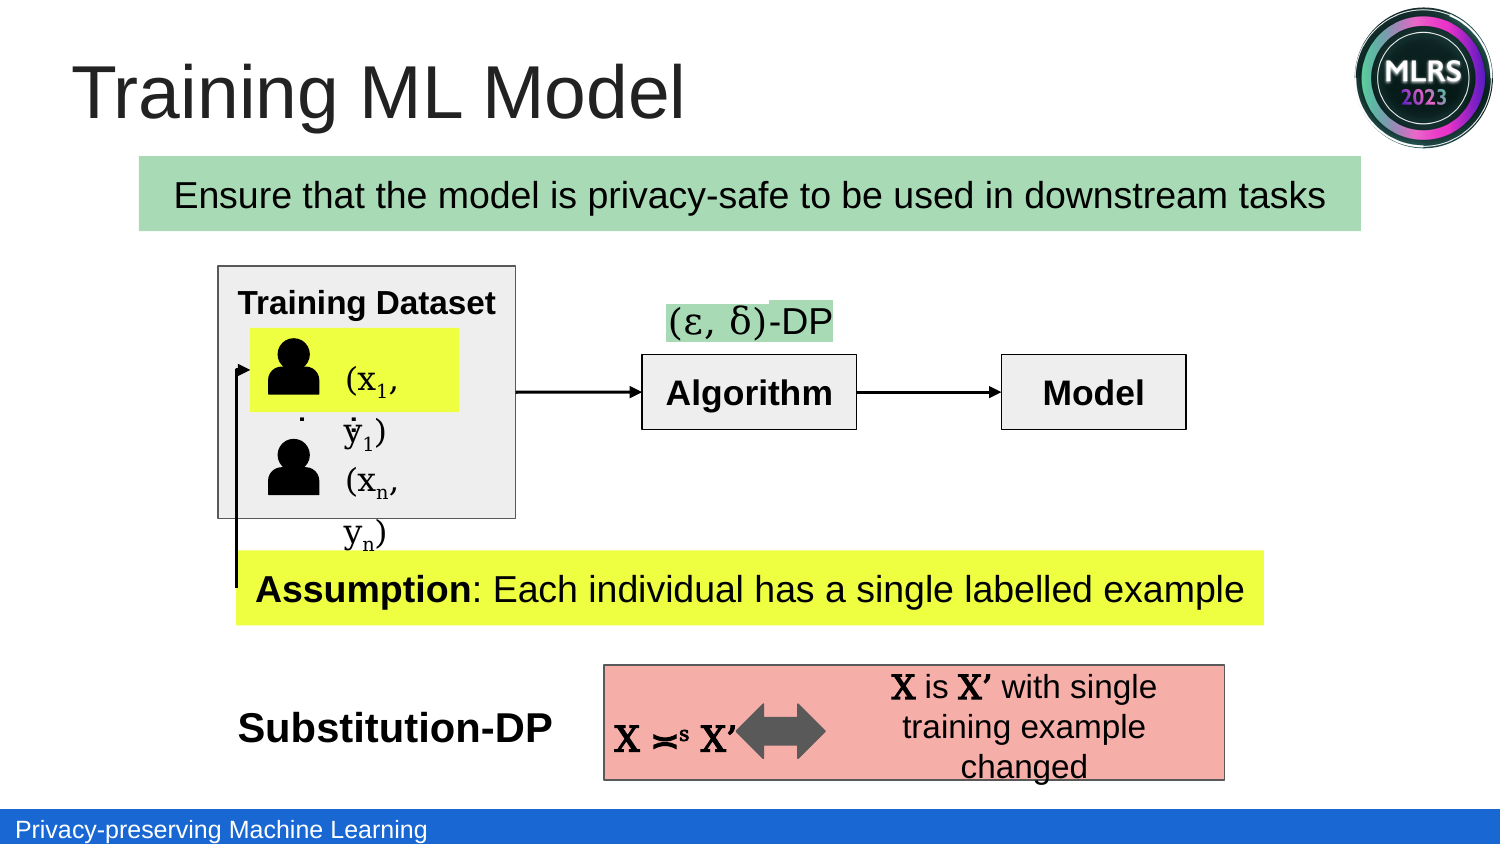

Training ML Model
Ensure that the model is privacy-safe to be used in downstream tasks
Training Dataset
(ε, δ)-DP

Assumption: Each individual has a single labelled example
(x1, y1)

...
(xn, yn)

Algorithm
Model
X is X’ with single training example changed

X ≍s X’

Substitution-DP